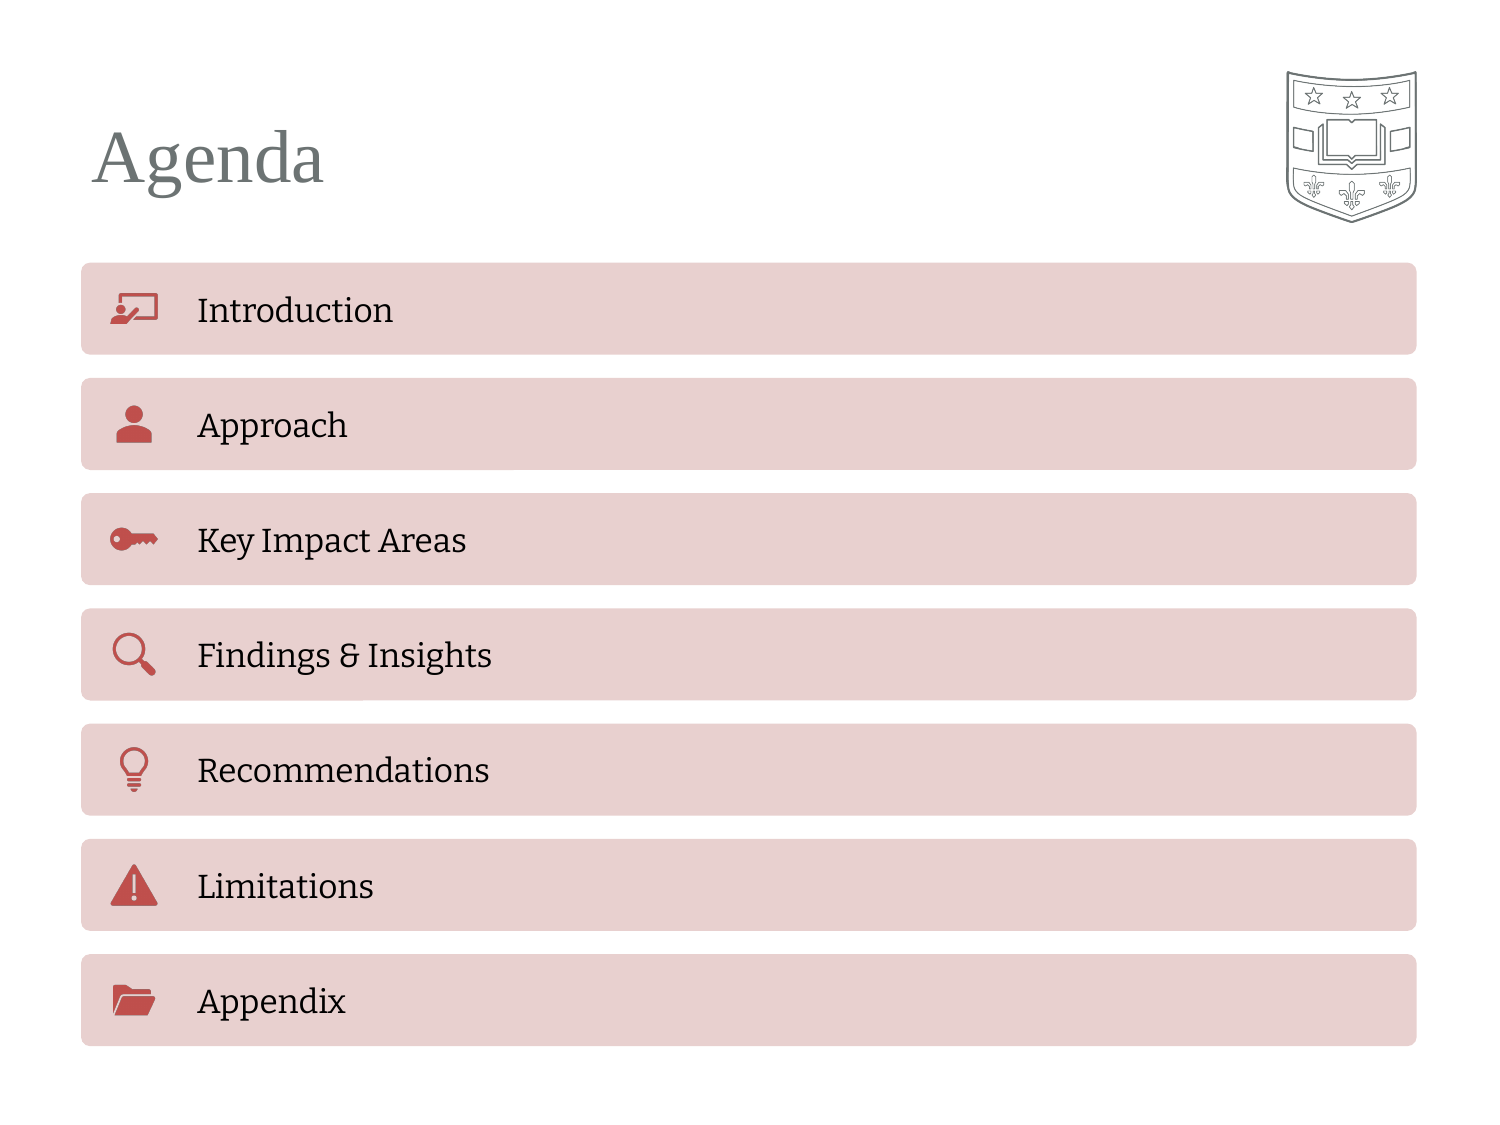

# Agenda

Introduction
Approach
Key Impact Areas
Findings & Insights
Recommendations
Limitations
Appendix